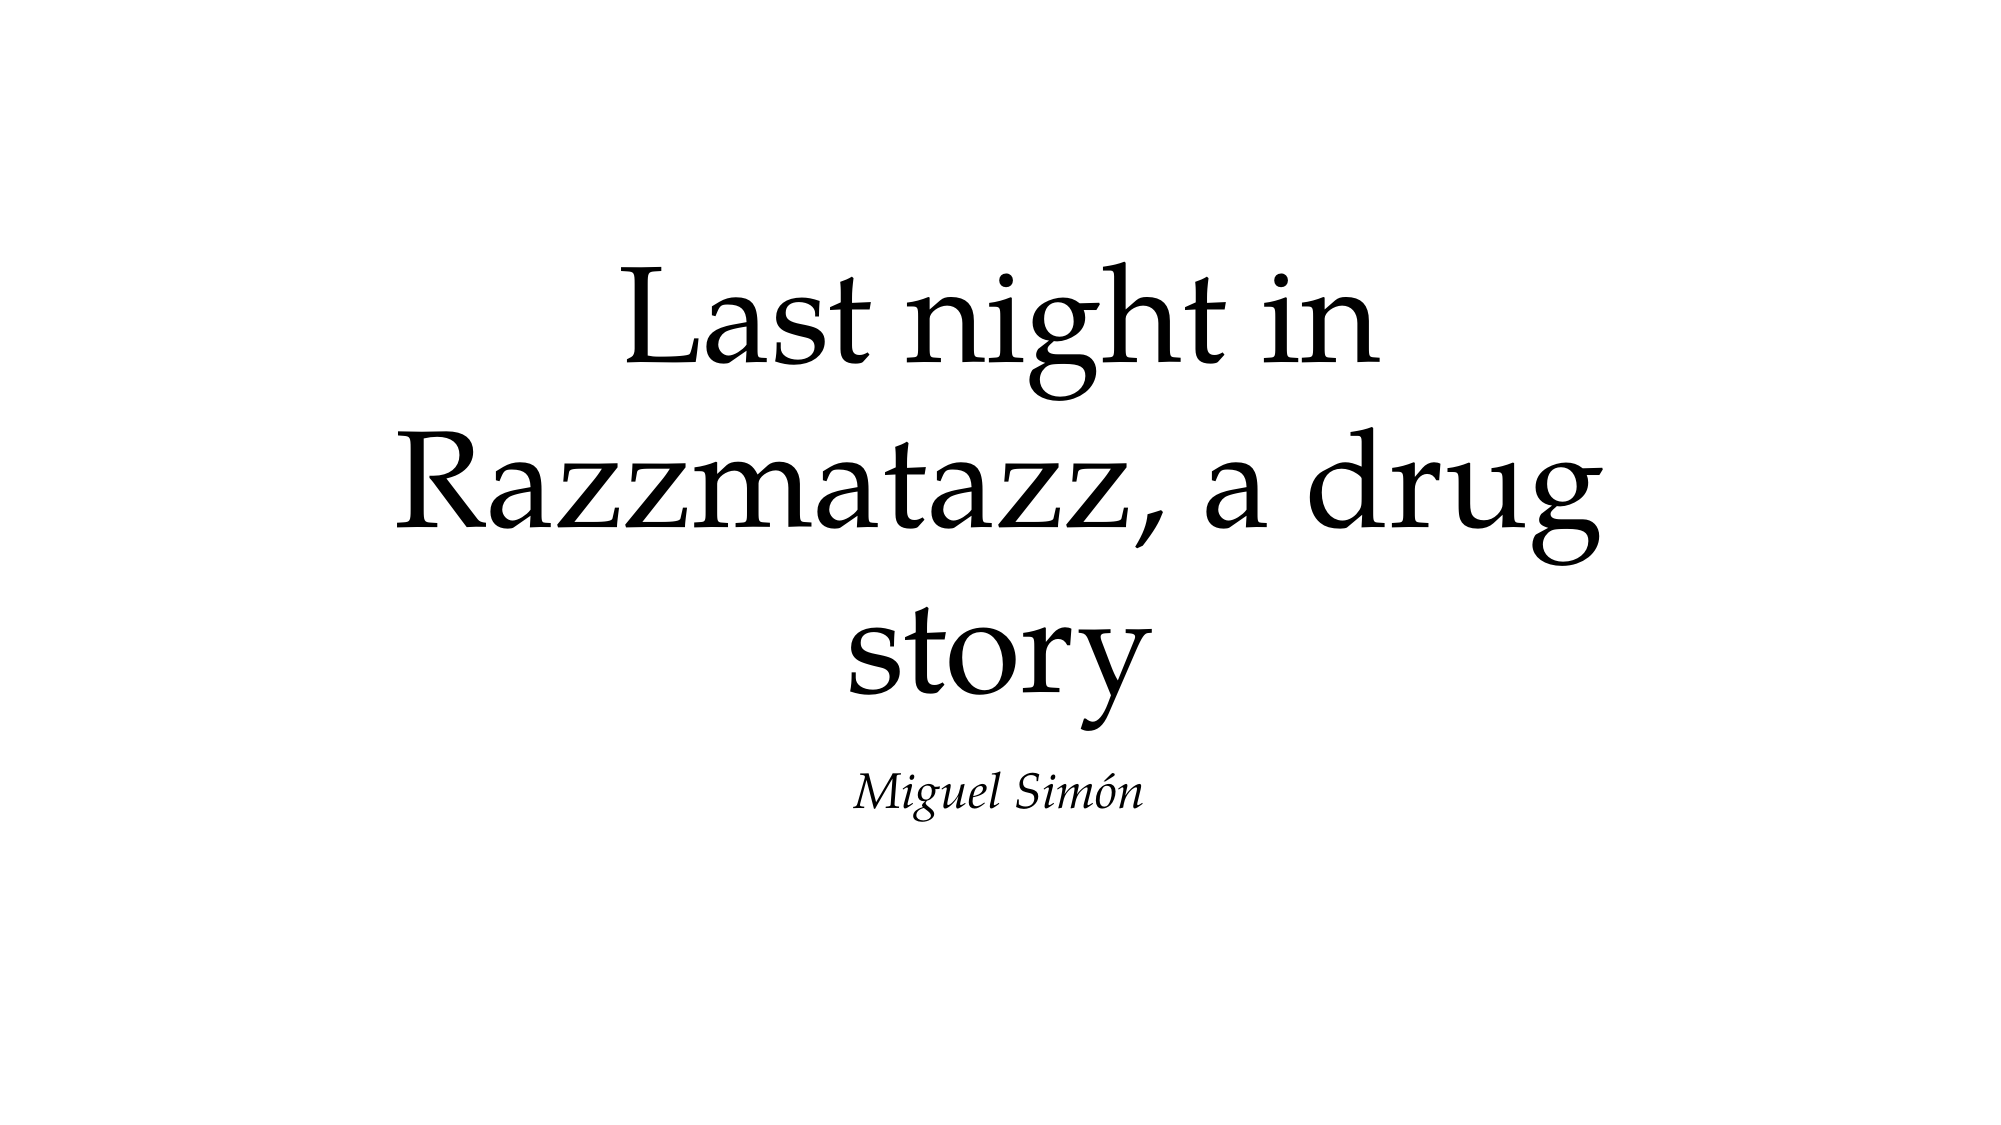

Last night in Razzmatazz, a drug story
Miguel Simón